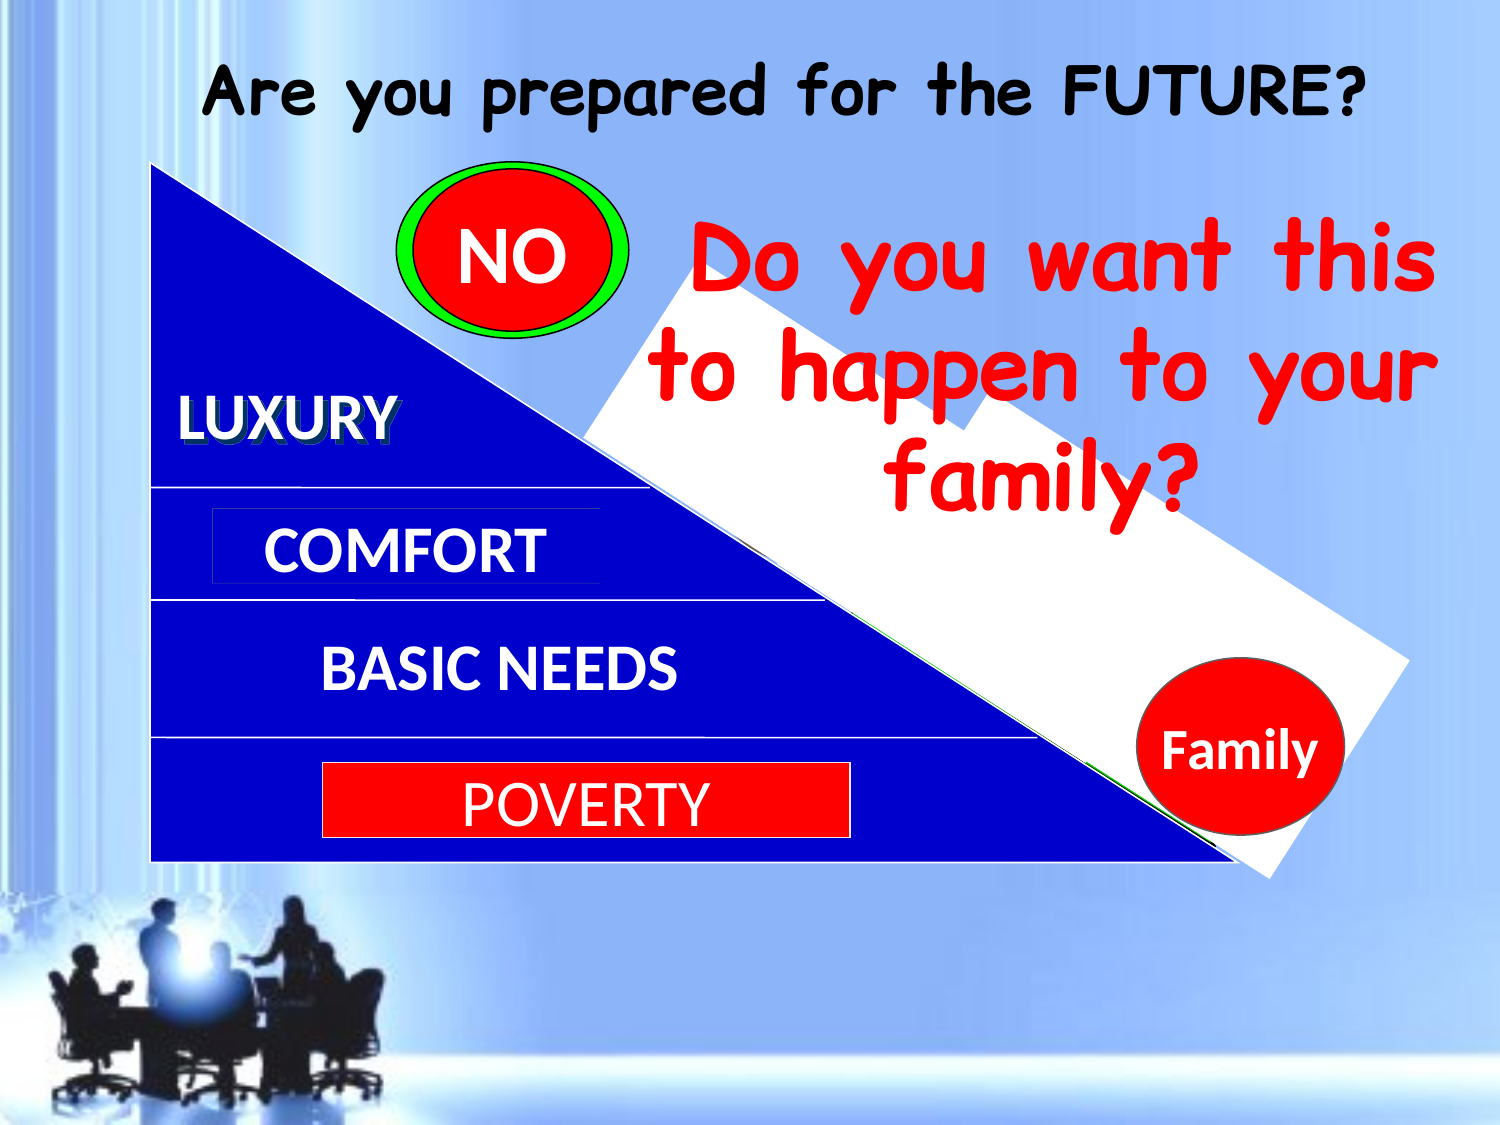

Are you prepared for the FUTURE?

YES
NO
 Do you want this to happen to your family?

LUXURY
COMFORT
BASIC NEEDS
POVERTY
Family

COMFORT
COMFORT
Family
INCOME
BASIC NEEDS
BASIC NEEDS
Family
POVERTY